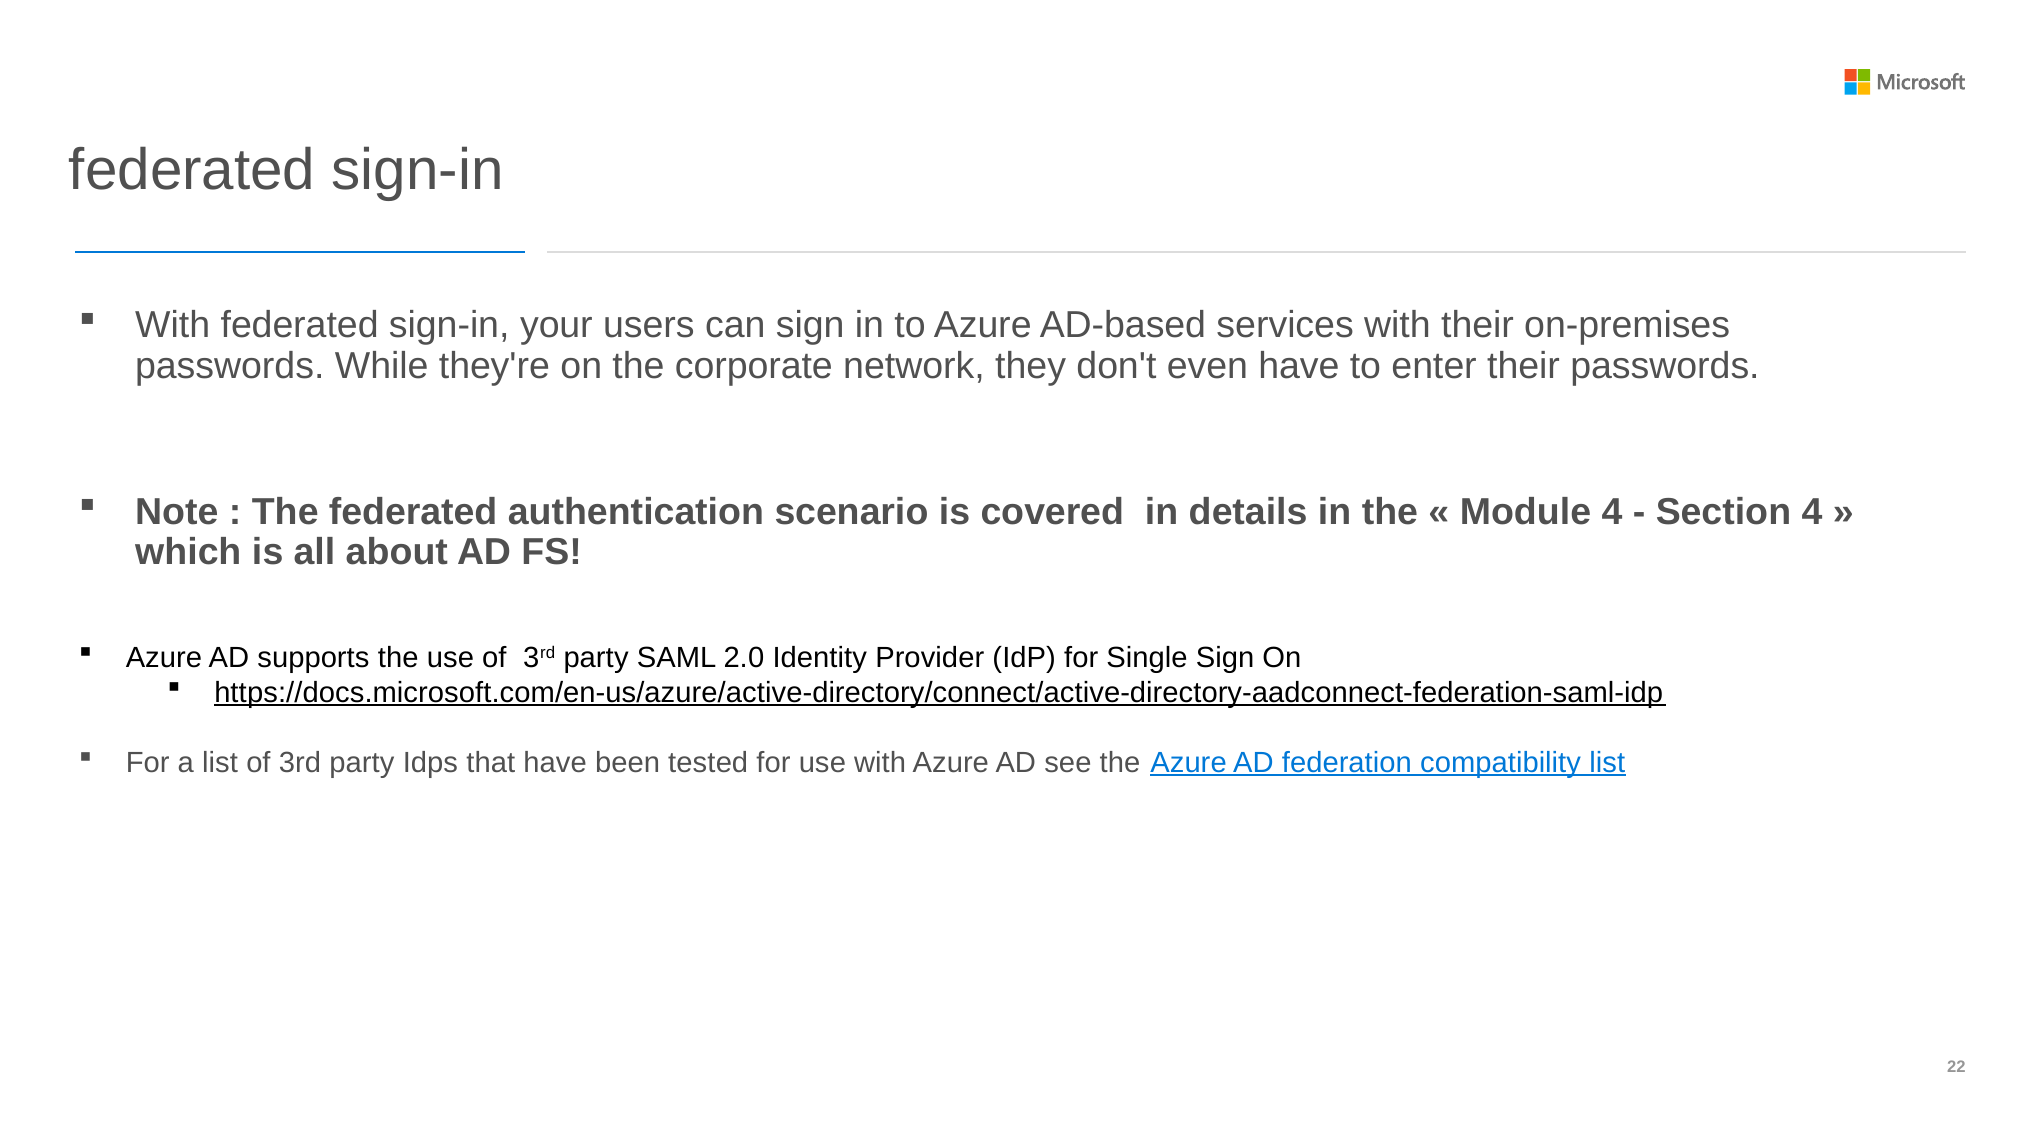

federated sign-in
With federated sign-in, your users can sign in to Azure AD-based services with their on-premises passwords. While they're on the corporate network, they don't even have to enter their passwords.

Note : The federated authentication scenario is covered  in details in the « Module 4 - Section 4 » which is all about AD FS!

Azure AD supports the use of  3rd party SAML 2.0 Identity Provider (IdP) for Single Sign On
https://docs.microsoft.com/en-us/azure/active-directory/connect/active-directory-aadconnect-federation-saml-idp

For a list of 3rd party Idps that have been tested for use with Azure AD see the Azure AD federation compatibility list

22